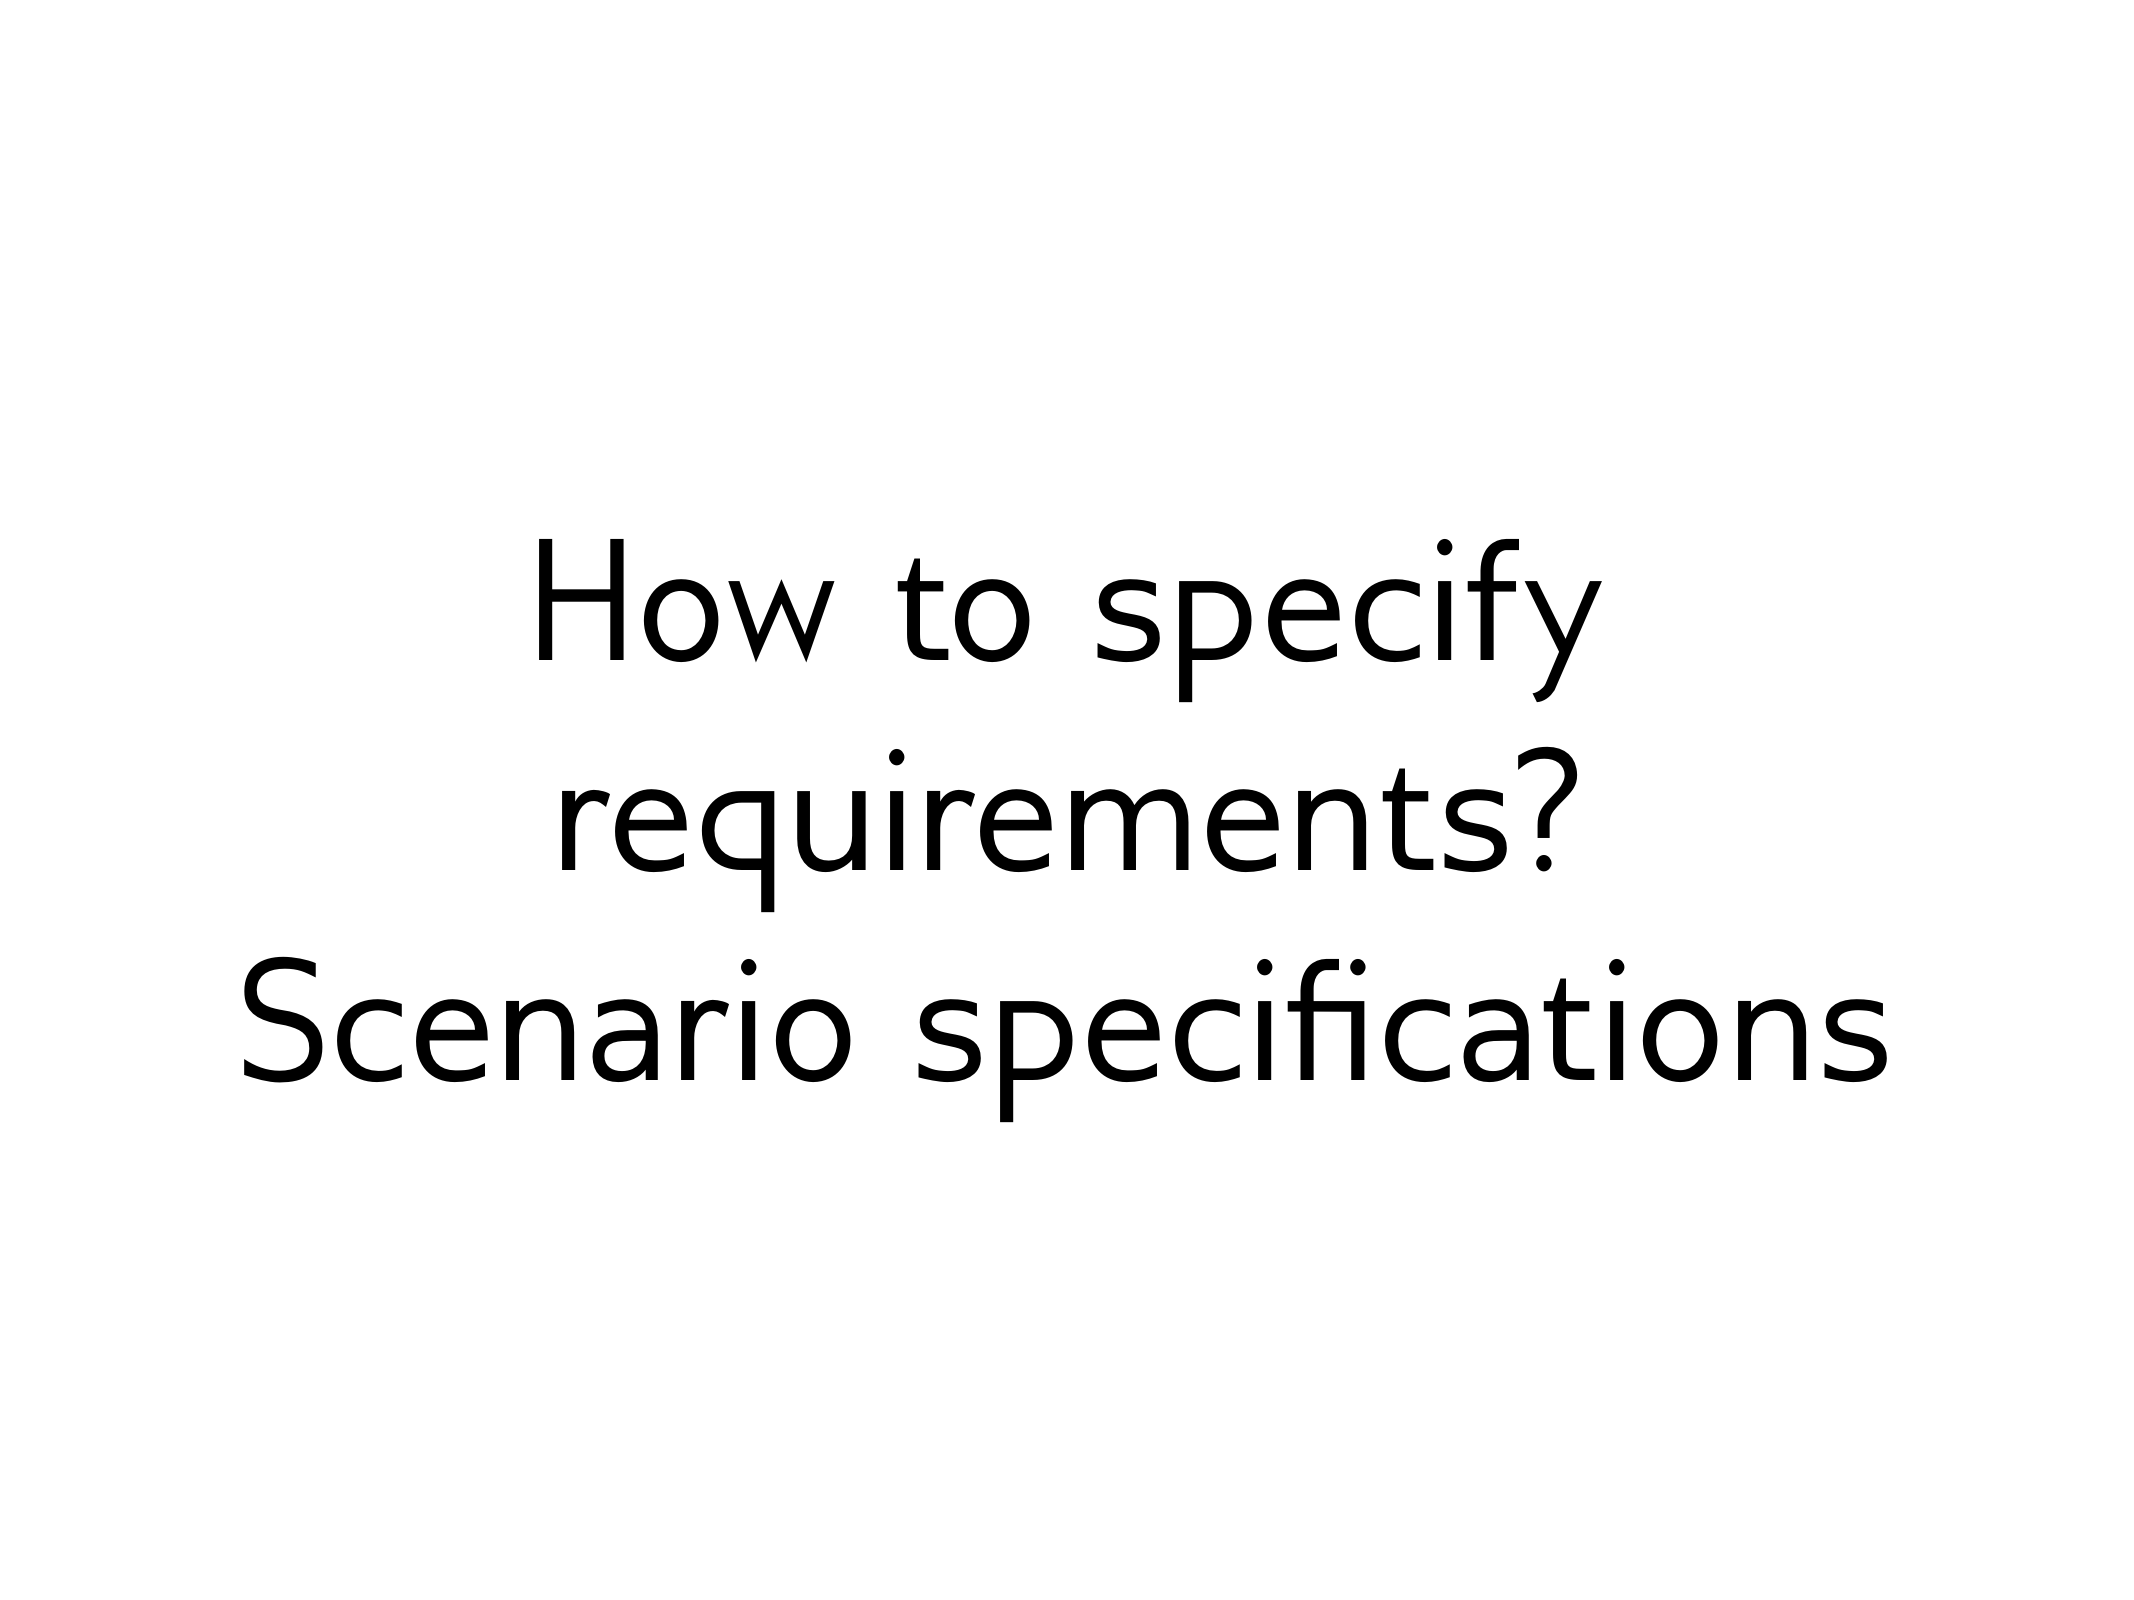

# How to specify requirements? Scenario specifications